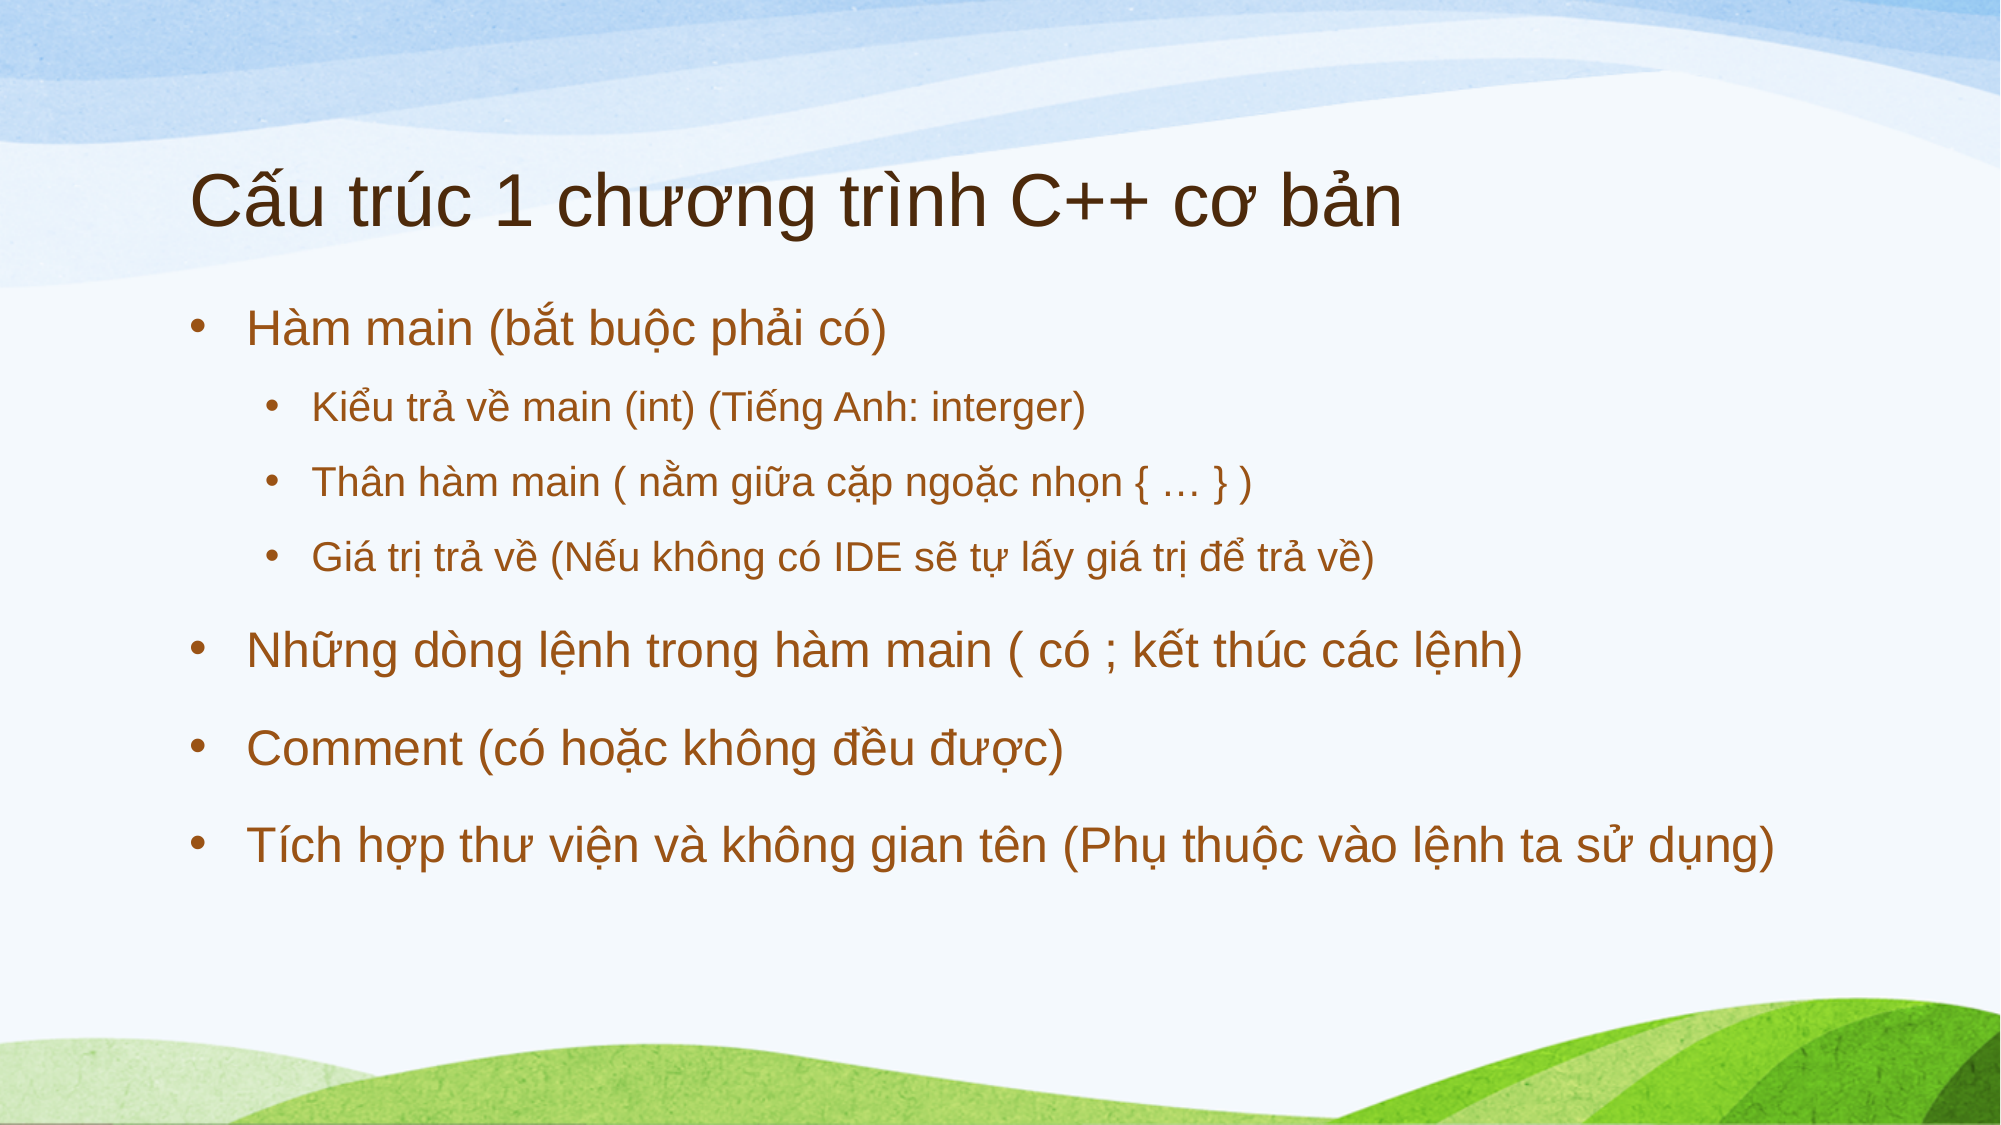

# Cấu trúc 1 chương trình C++ cơ bản
Hàm main (bắt buộc phải có)
Kiểu trả về main (int) (Tiếng Anh: interger)
Thân hàm main ( nằm giữa cặp ngoặc nhọn { … } )
Giá trị trả về (Nếu không có IDE sẽ tự lấy giá trị để trả về)
Những dòng lệnh trong hàm main ( có ; kết thúc các lệnh)
Comment (có hoặc không đều được)
Tích hợp thư viện và không gian tên (Phụ thuộc vào lệnh ta sử dụng)